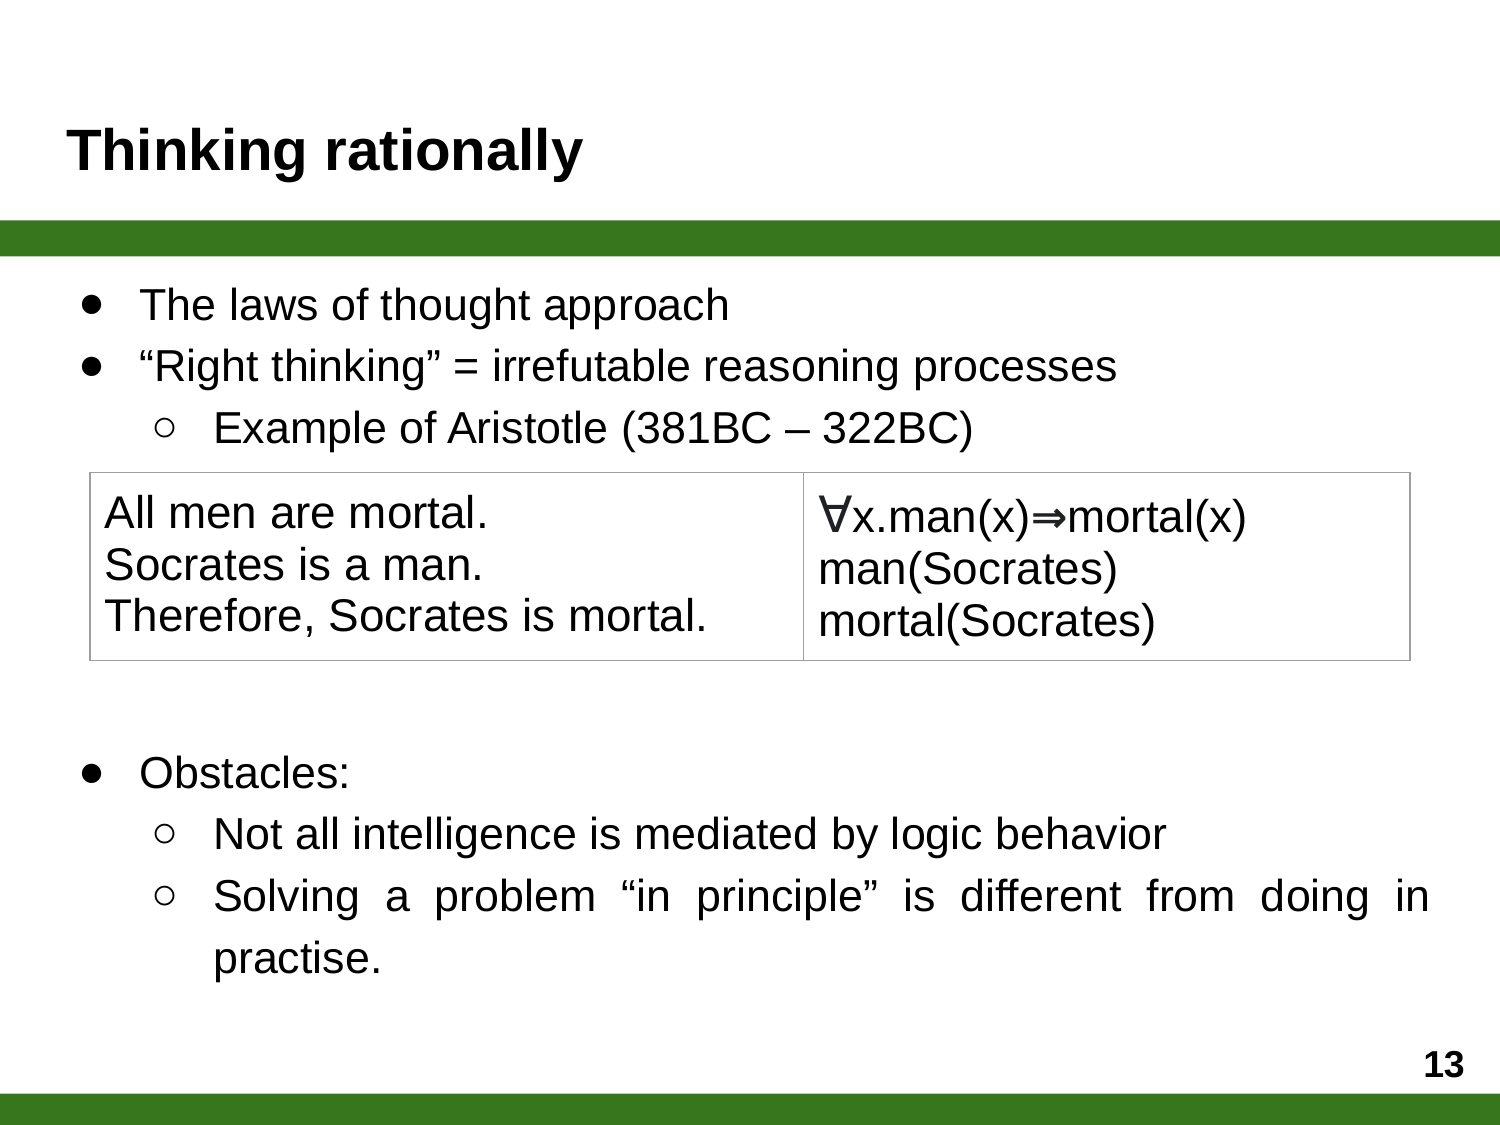

# Thinking rationally
The laws of thought approach
“Right thinking” = irrefutable reasoning processes
Example of Aristotle (381BC – 322BC)

Obstacles:
Not all intelligence is mediated by logic behavior
Solving a problem “in principle” is different from doing in practise.
| All men are mortal. Socrates is a man. Therefore, Socrates is mortal. | ∀x.man(x)⇒mortal(x) man(Socrates) mortal(Socrates) |
| --- | --- |
13